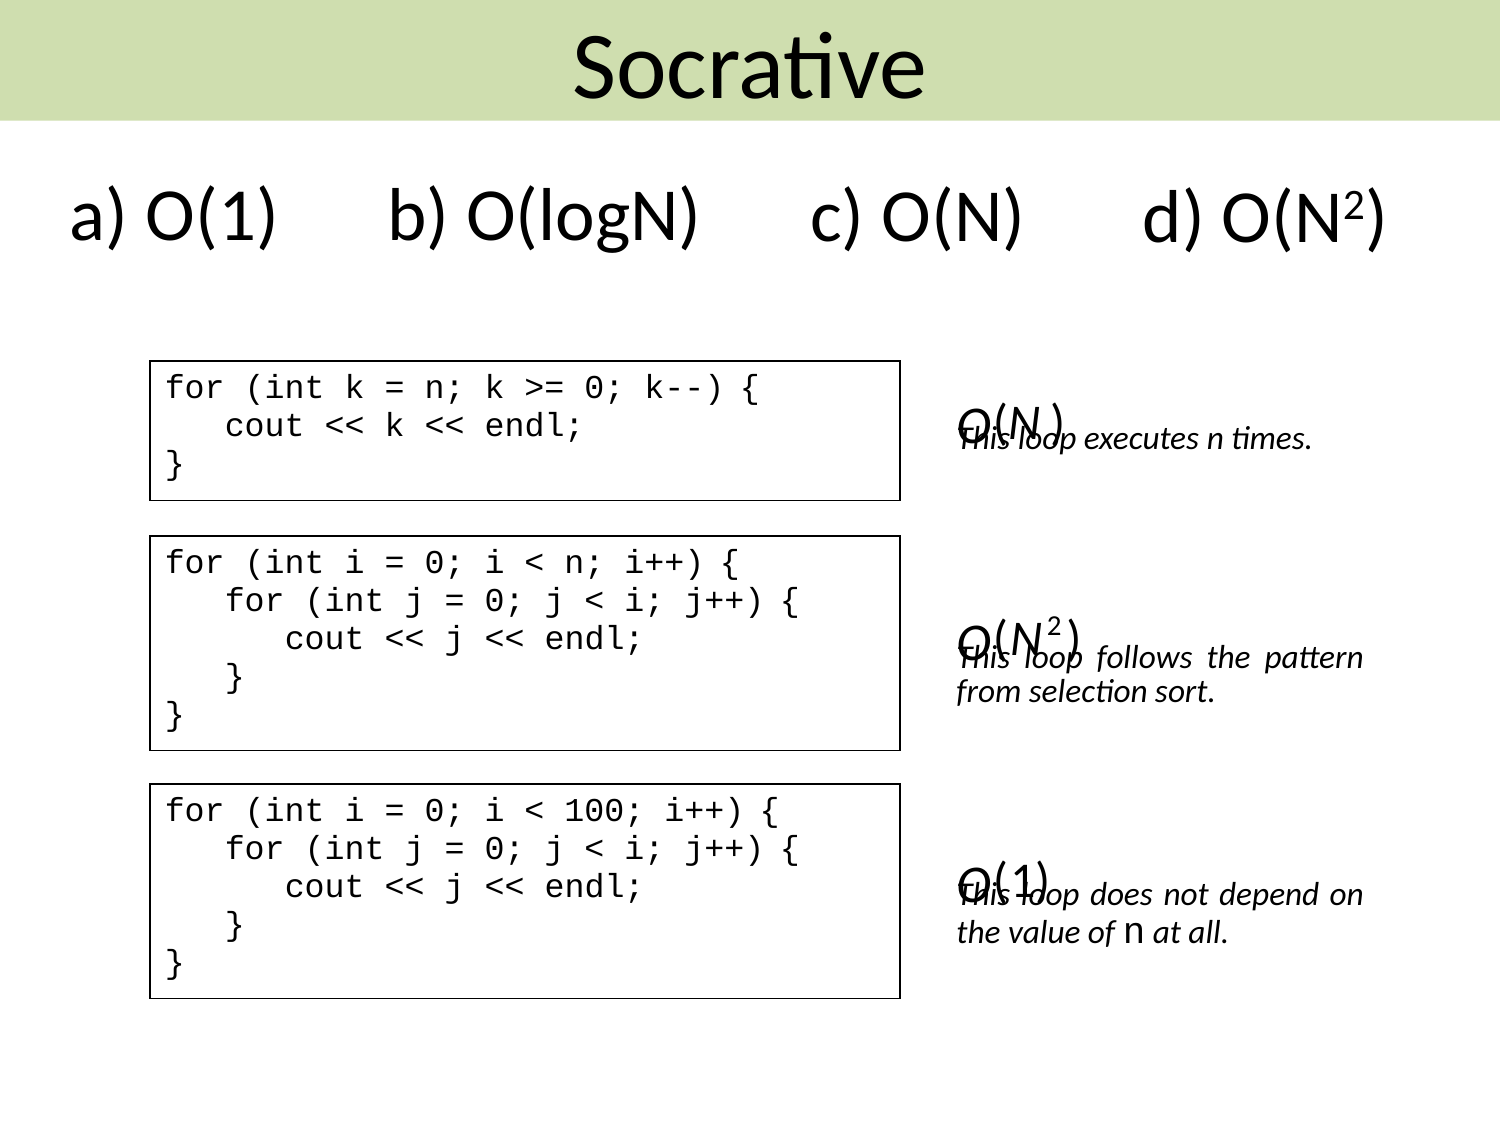

Socrative
a) O(1)
b) O(logN)
c) O(N)
d) O(N2)
O (N  )
This loop executes n times.
for (int k = n; k >= 0; k--) {
   cout << k << endl;
}
for (int i = 0; i < n; i++) {
   for (int j = 0; j < i; j++) {
      cout << j << endl;
   }
}
O ( N 2 )
This loop follows the pattern from selection sort.
for (int i = 0; i < 100; i++) {
   for (int j = 0; j < i; j++) {
      cout << j << endl;
   }
}
O ( 1)
This loop does not depend on the value of n at all.